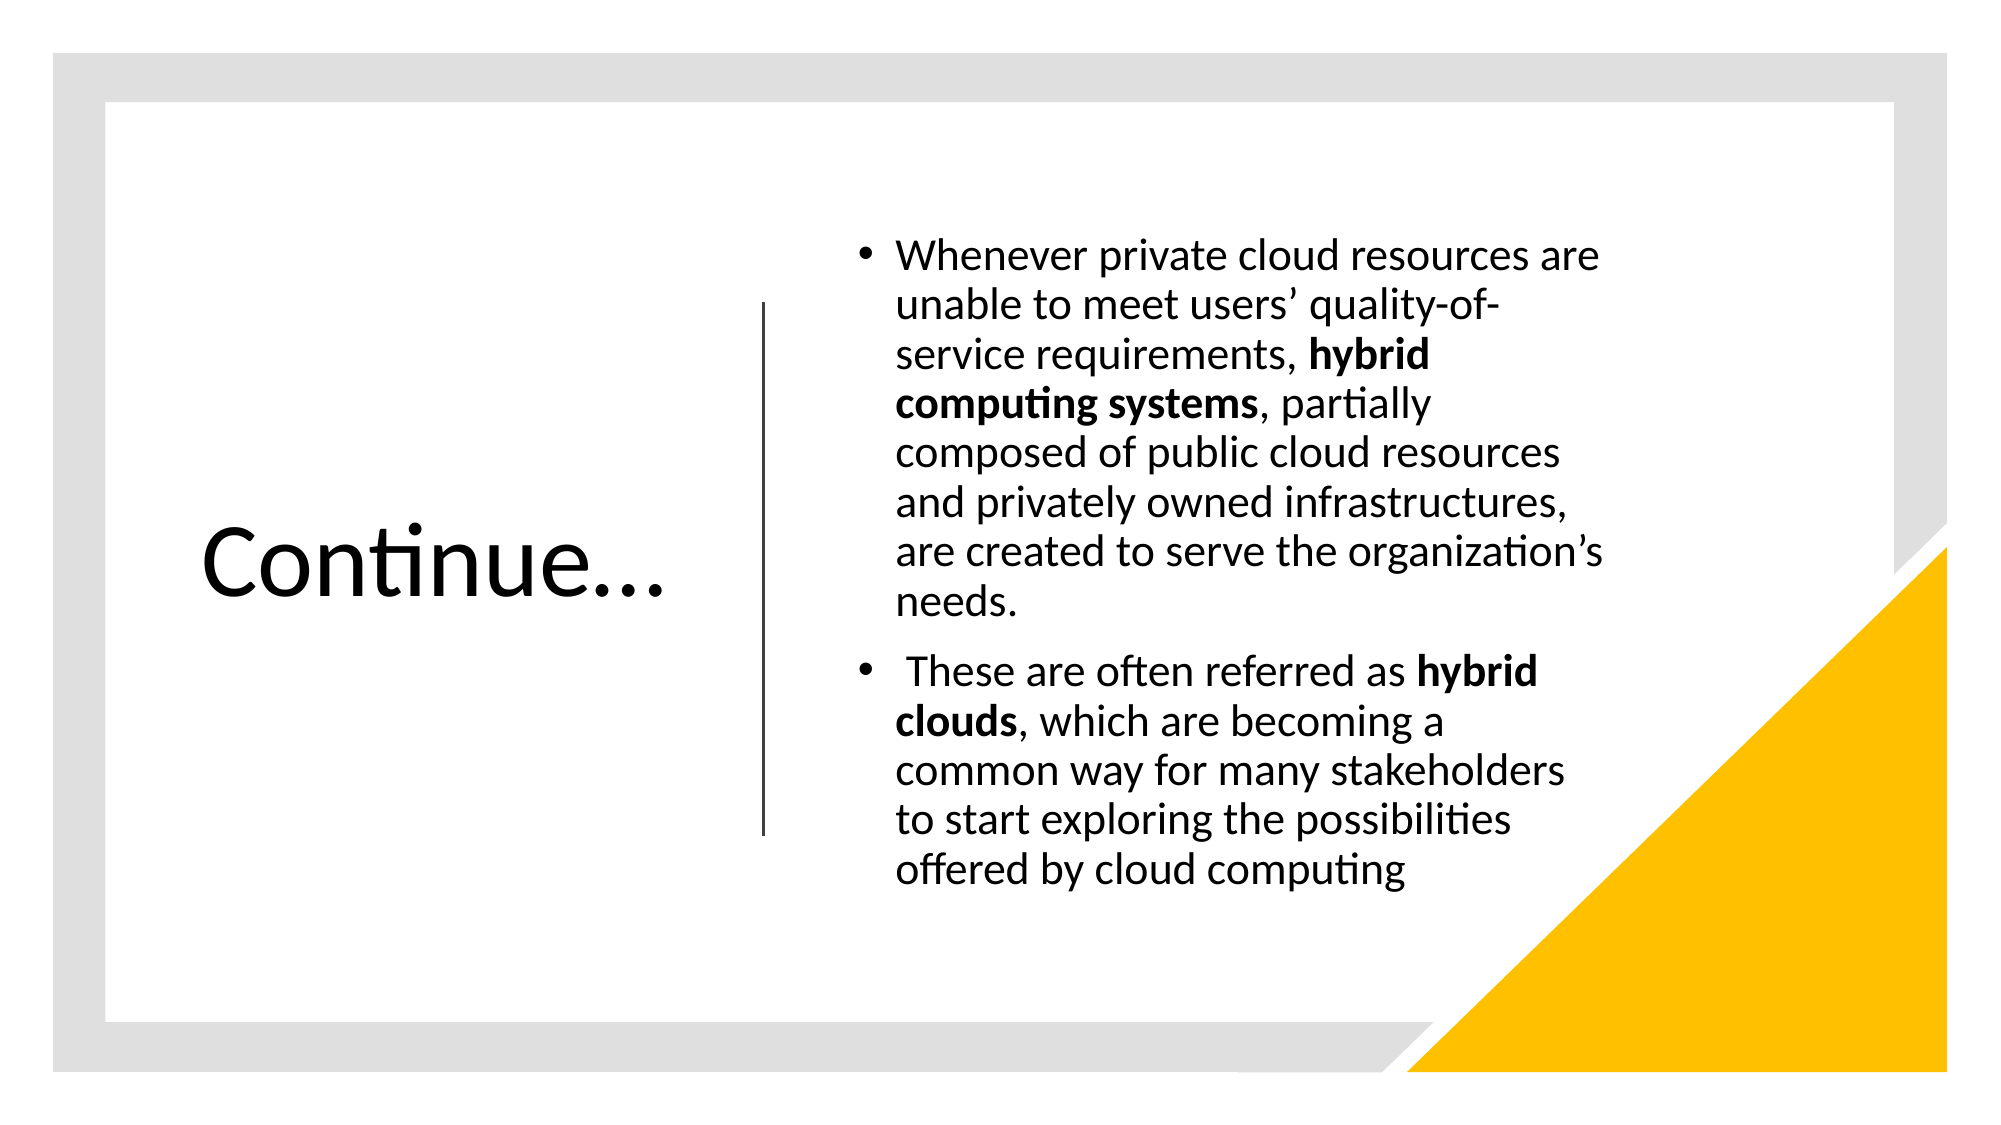

# Continue…
Whenever private cloud resources are unable to meet users’ quality-of-service requirements, hybrid computing systems, partially composed of public cloud resources and privately owned infrastructures, are created to serve the organization’s needs.
 These are often referred as hybrid clouds, which are becoming a common way for many stakeholders to start exploring the possibilities offered by cloud computing

20